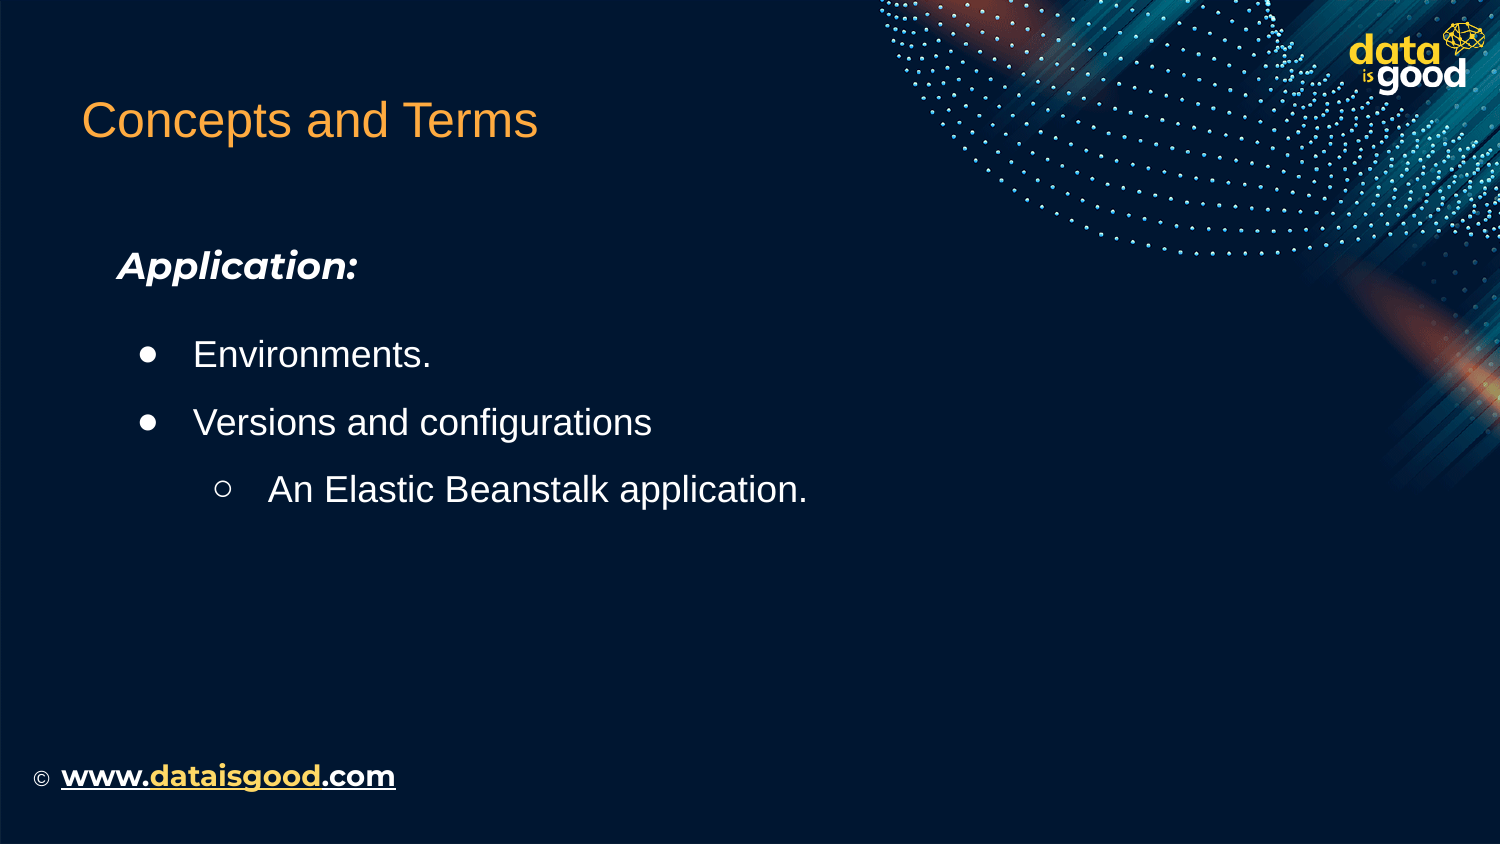

# Concepts and Terms
Application:
Environments.
Versions and configurations
An Elastic Beanstalk application.